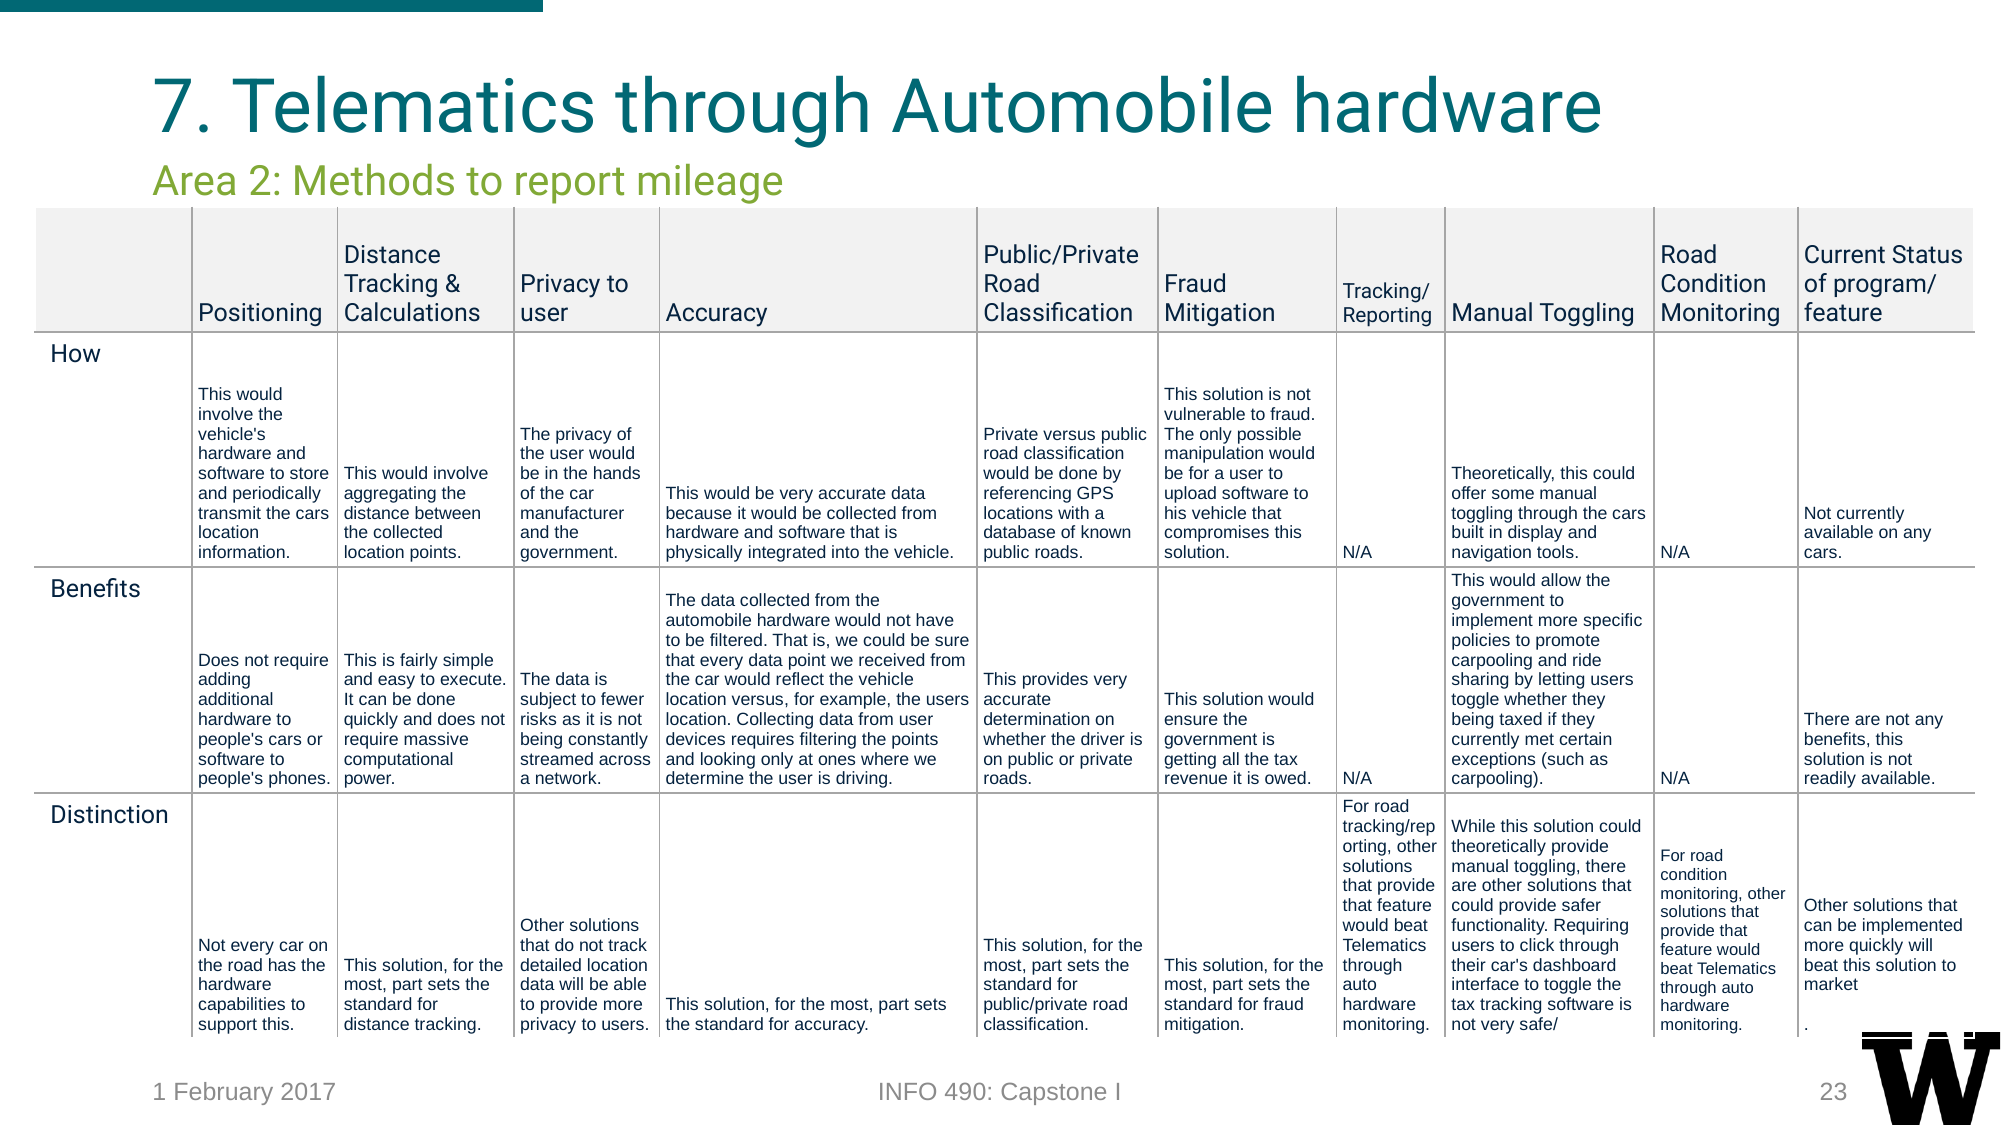

7. Telematics through Automobile hardware
Area 2: Methods to report mileage
|  | Positioning | Distance Tracking & Calculations | Privacy to user | Accuracy | Public/Private Road Classification | Fraud Mitigation | Tracking/ Reporting | Manual Toggling | Road Condition Monitoring | Current Status of program/ feature |
| --- | --- | --- | --- | --- | --- | --- | --- | --- | --- | --- |
| How | This would involve the vehicle's hardware and software to store and periodically transmit the cars location information. | This would involve aggregating the distance between the collected location points. | The privacy of the user would be in the hands of the car manufacturer and the government. | This would be very accurate data because it would be collected from hardware and software that is physically integrated into the vehicle. | Private versus public road classification would be done by referencing GPS locations with a database of known public roads. | This solution is not vulnerable to fraud. The only possible manipulation would be for a user to upload software to his vehicle that compromises this solution. | N/A | Theoretically, this could offer some manual toggling through the cars built in display and navigation tools. | N/A | Not currently available on any cars. |
| Benefits | Does not require adding additional hardware to people's cars or software to people's phones. | This is fairly simple and easy to execute. It can be done quickly and does not require massive computational power. | The data is subject to fewer risks as it is not being constantly streamed across a network. | The data collected from the automobile hardware would not have to be filtered. That is, we could be sure that every data point we received from the car would reflect the vehicle location versus, for example, the users location. Collecting data from user devices requires filtering the points and looking only at ones where we determine the user is driving. | This provides very accurate determination on whether the driver is on public or private roads. | This solution would ensure the government is getting all the tax revenue it is owed. | N/A | This would allow the government to implement more specific policies to promote carpooling and ride sharing by letting users toggle whether they being taxed if they currently met certain exceptions (such as carpooling). | N/A | There are not any benefits, this solution is not readily available. |
| Distinction | Not every car on the road has the hardware capabilities to support this. | This solution, for the most, part sets the standard for distance tracking. | Other solutions that do not track detailed location data will be able to provide more privacy to users. | This solution, for the most, part sets the standard for accuracy. | This solution, for the most, part sets the standard for public/private road classification. | This solution, for the most, part sets the standard for fraud mitigation. | For road tracking/reporting, other solutions that provide that feature would beat Telematics through auto hardware monitoring. | While this solution could theoretically provide manual toggling, there are other solutions that could provide safer functionality. Requiring users to click through their car's dashboard interface to toggle the tax tracking software is not very safe/ | For road condition monitoring, other solutions that provide that feature would beat Telematics through auto hardware monitoring. | Other solutions that can be implemented more quickly will beat this solution to market . |
1 February 2017
INFO 490: Capstone I
23